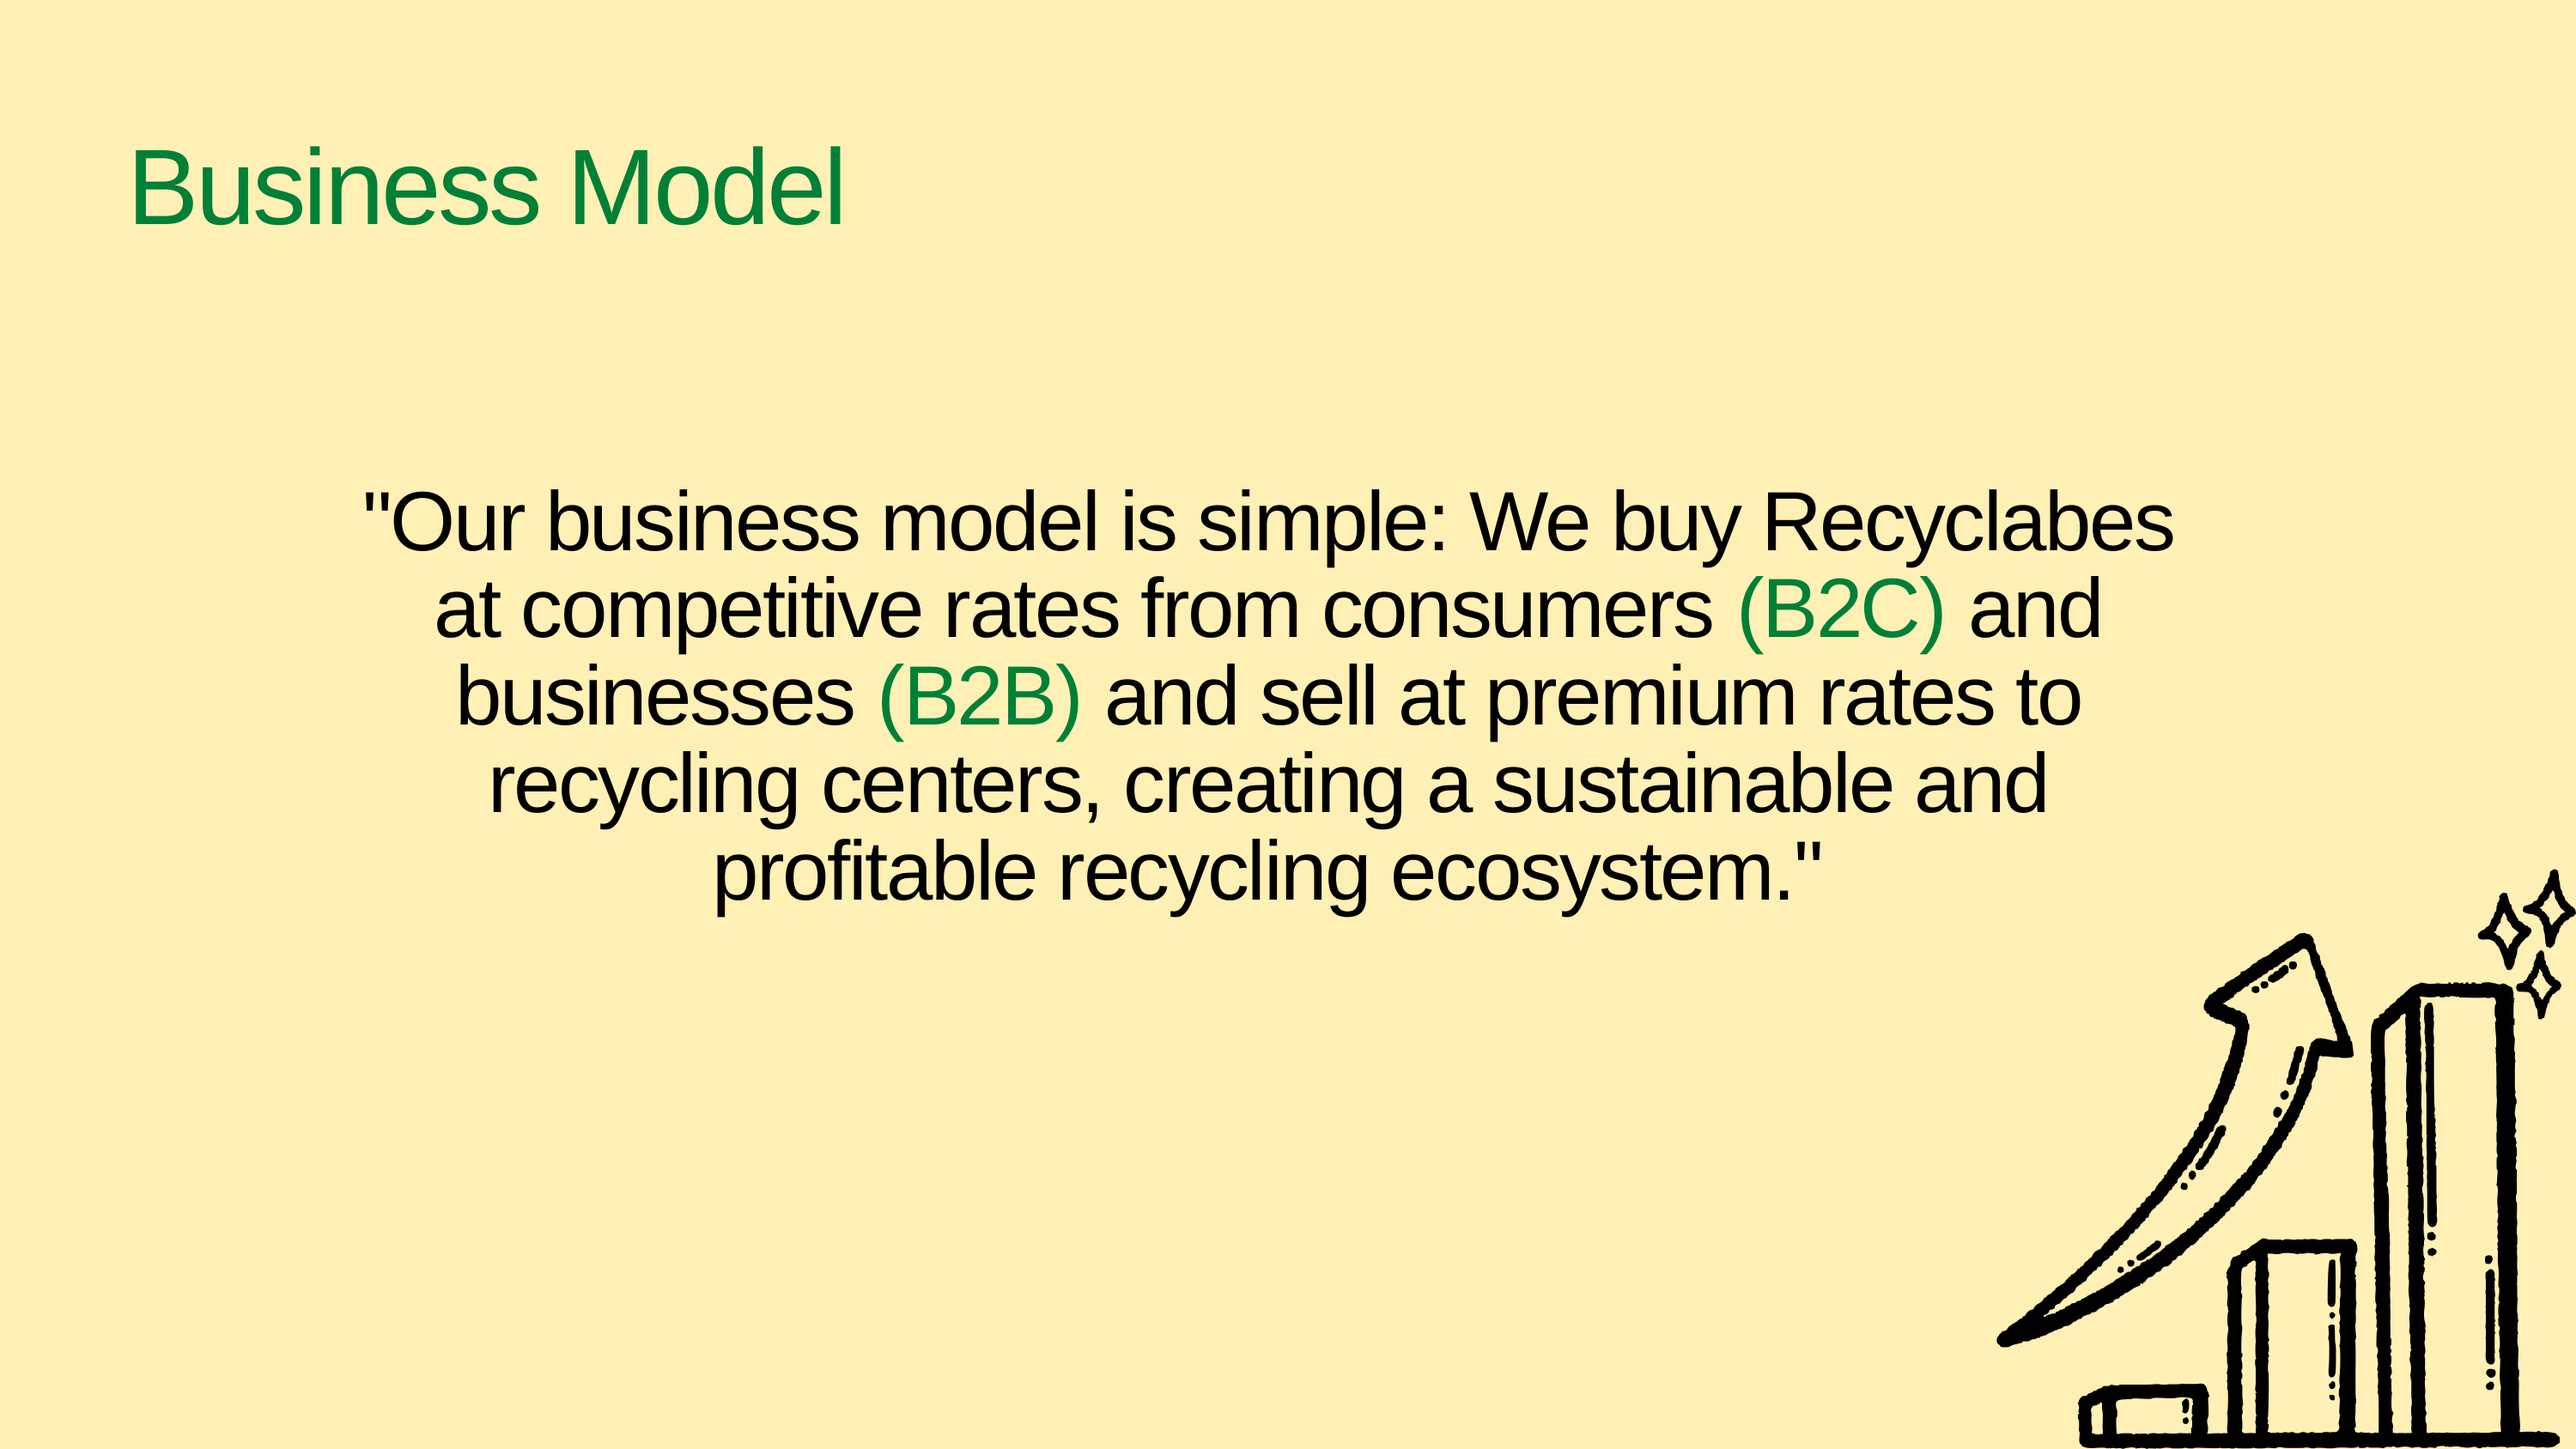

Business Model
"Our business model is simple: We buy Recyclabes at competitive rates from consumers (B2C) and businesses (B2B) and sell at premium rates to recycling centers, creating a sustainable and profitable recycling ecosystem."